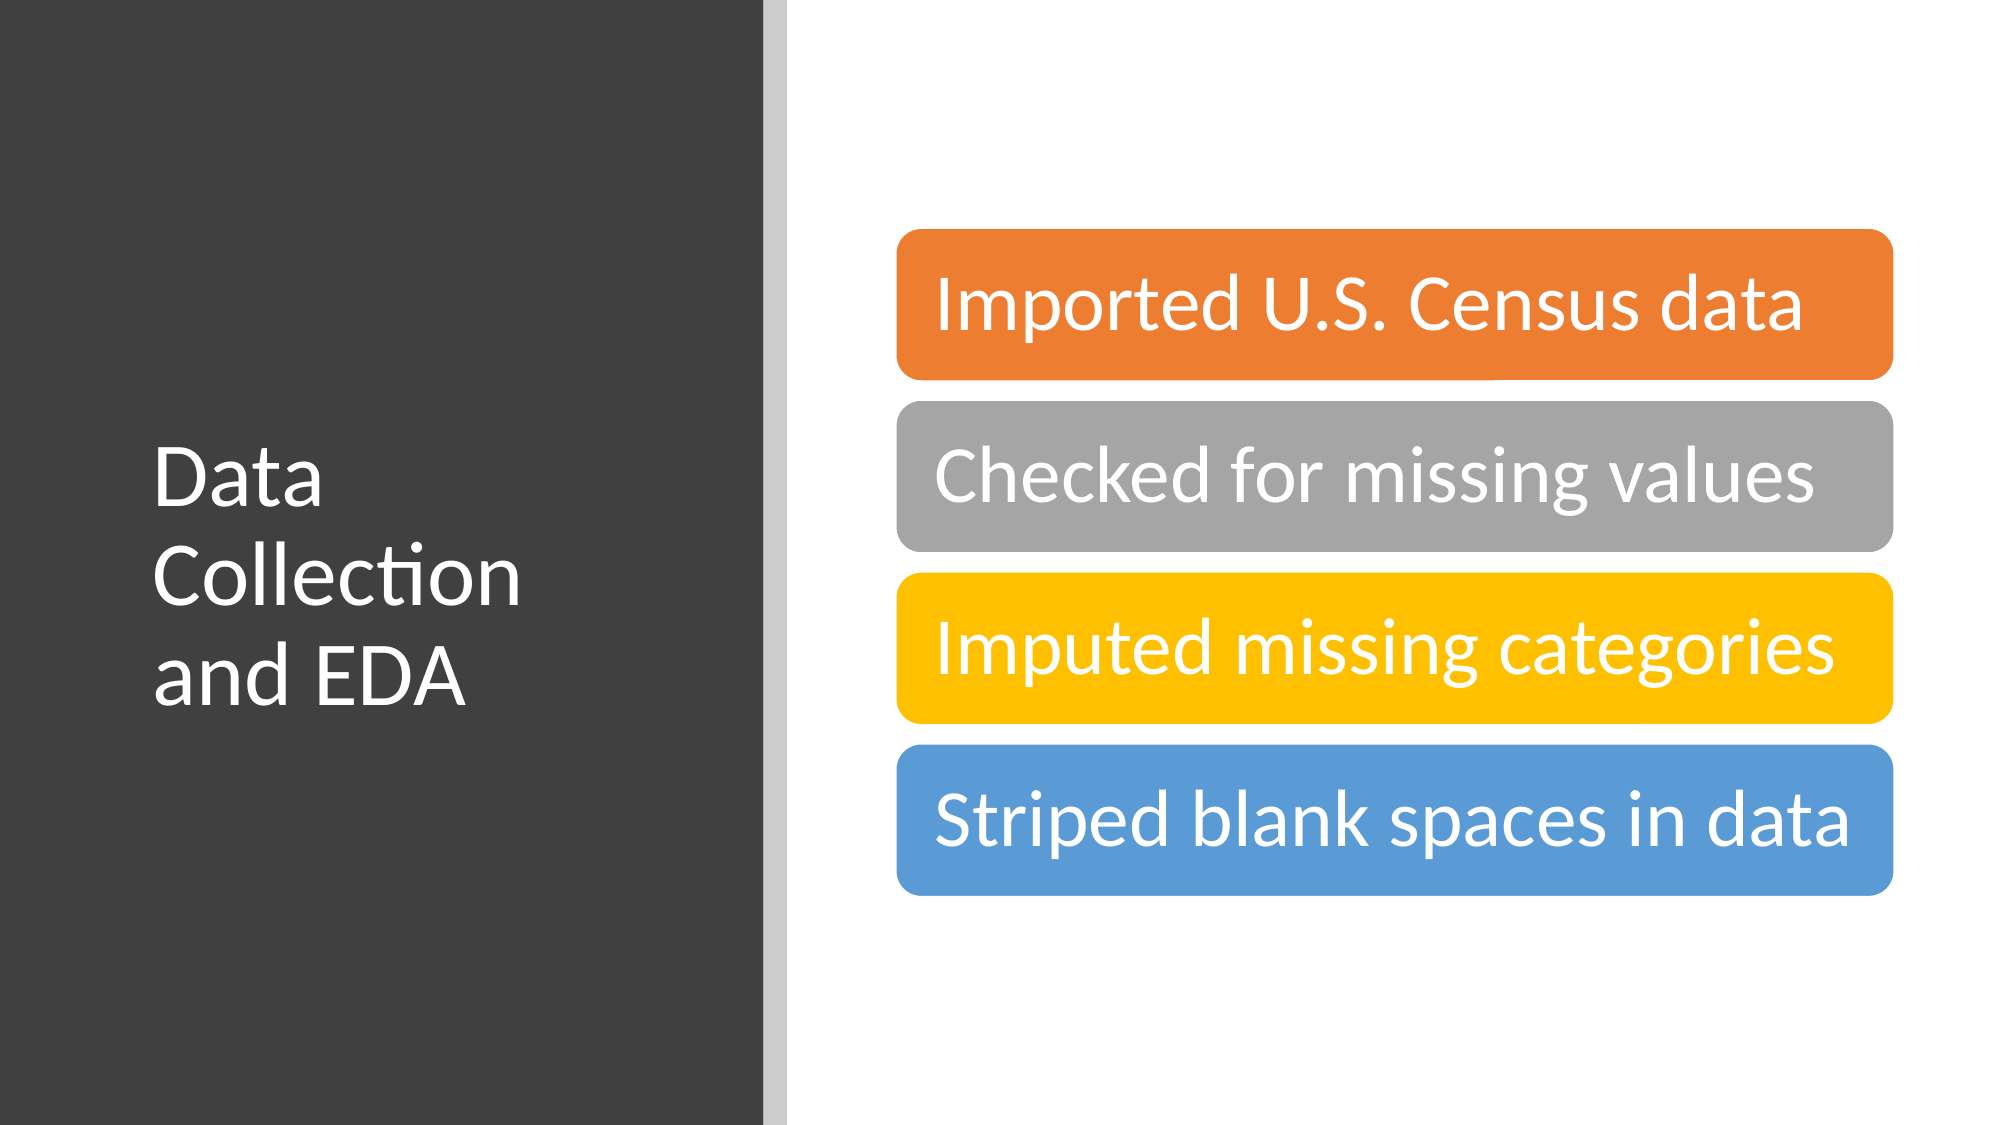

Imported U.S. Census data
Checked for missing values
Imputed missing categories
Striped blank spaces in data
# Data Collection and EDA